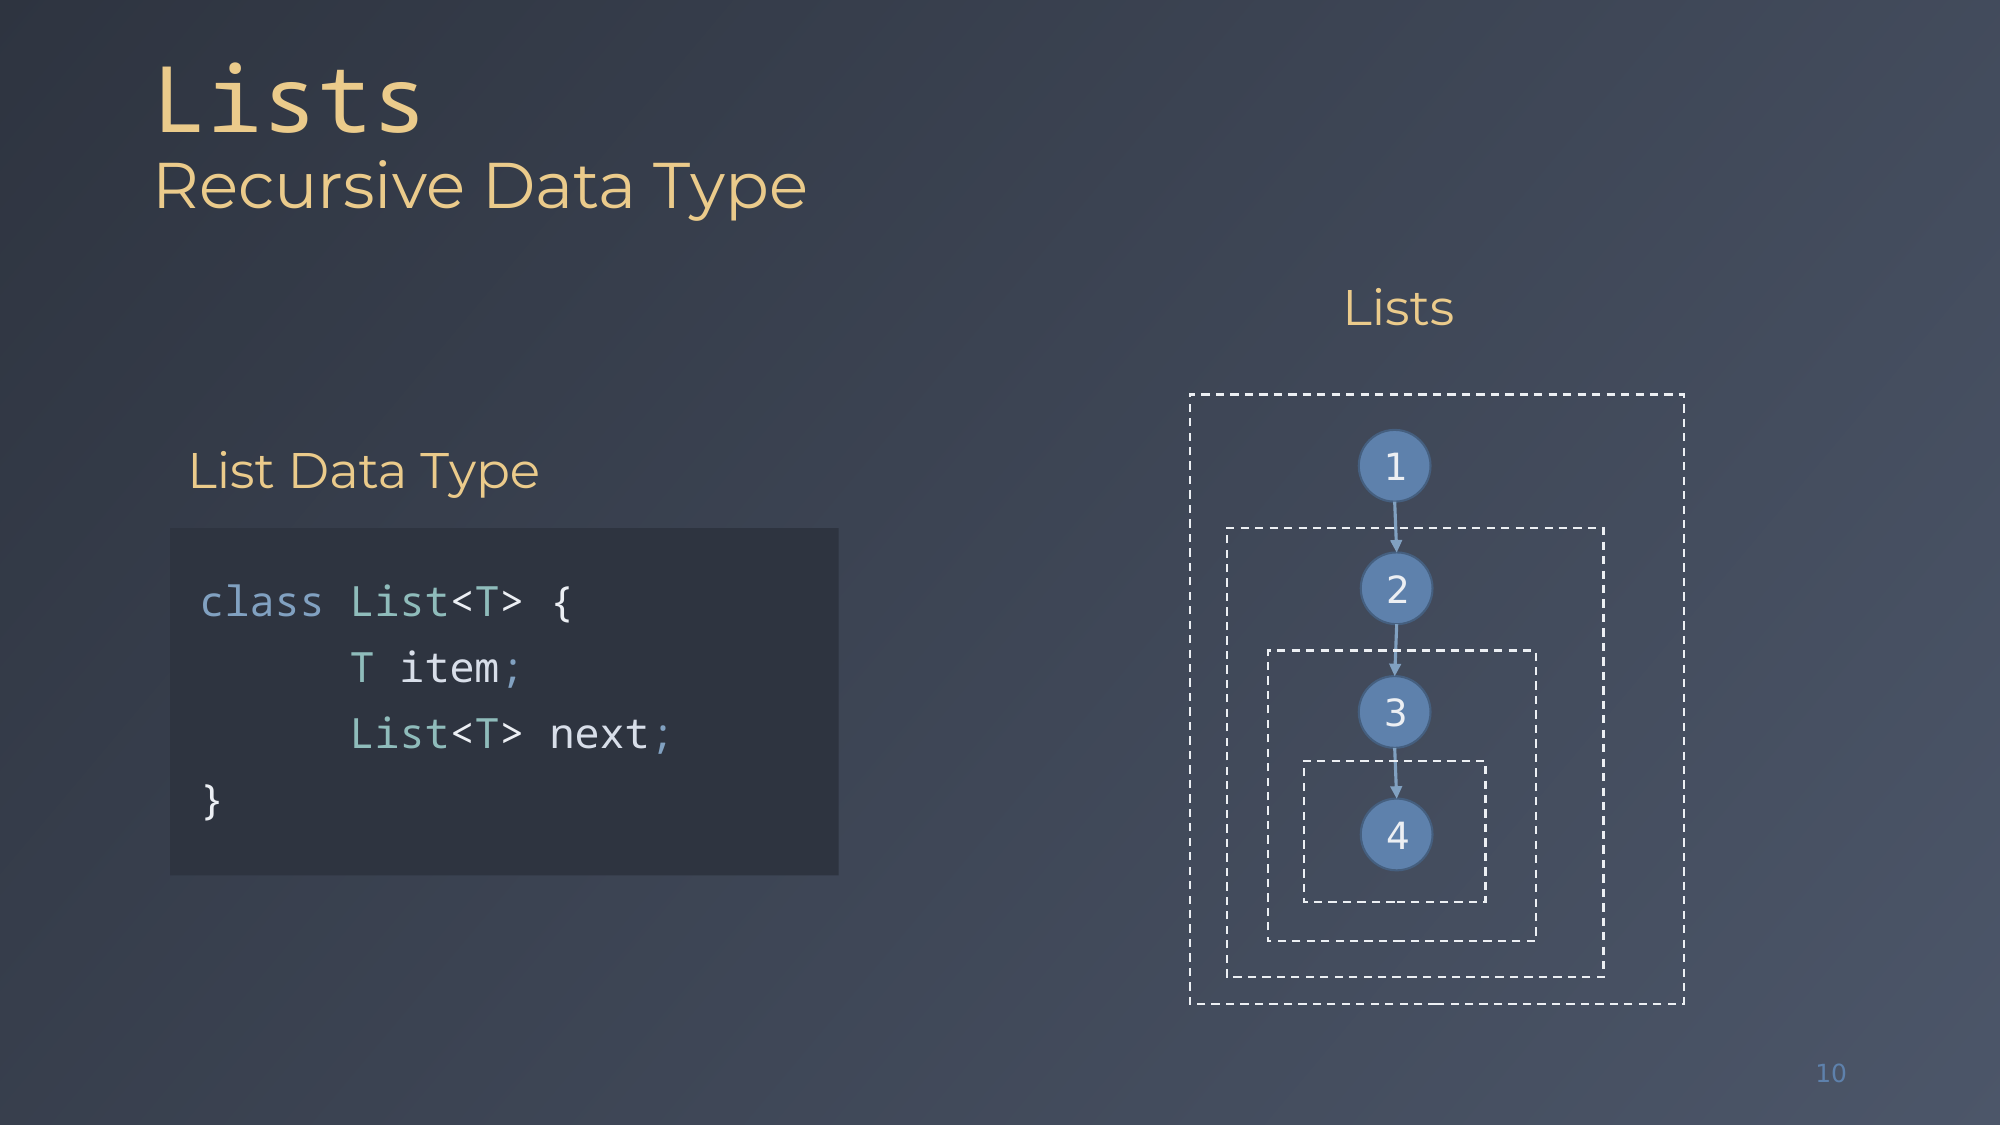

# Lists Recursive Data Type
Lists

1
List Data Type
class List<T> {
	T item;
	List<T> next;
}

2

3

4
10